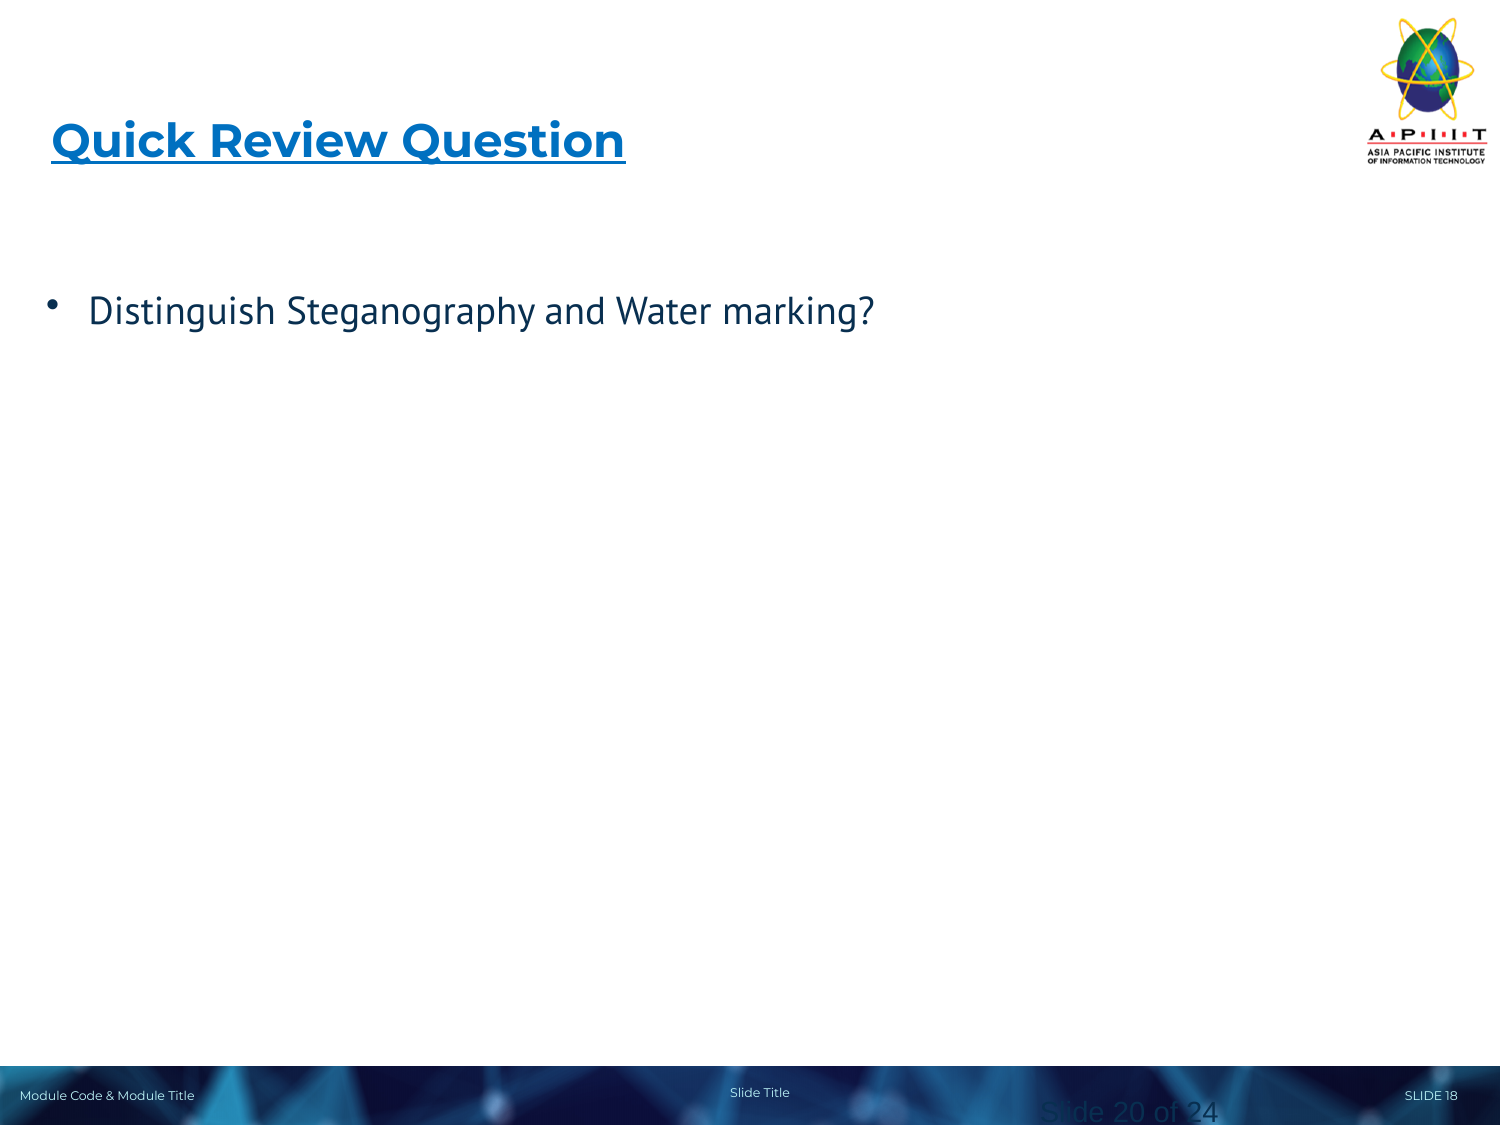

# Quick Review Question
Distinguish Steganography and Water marking?
Slide 20 of 24